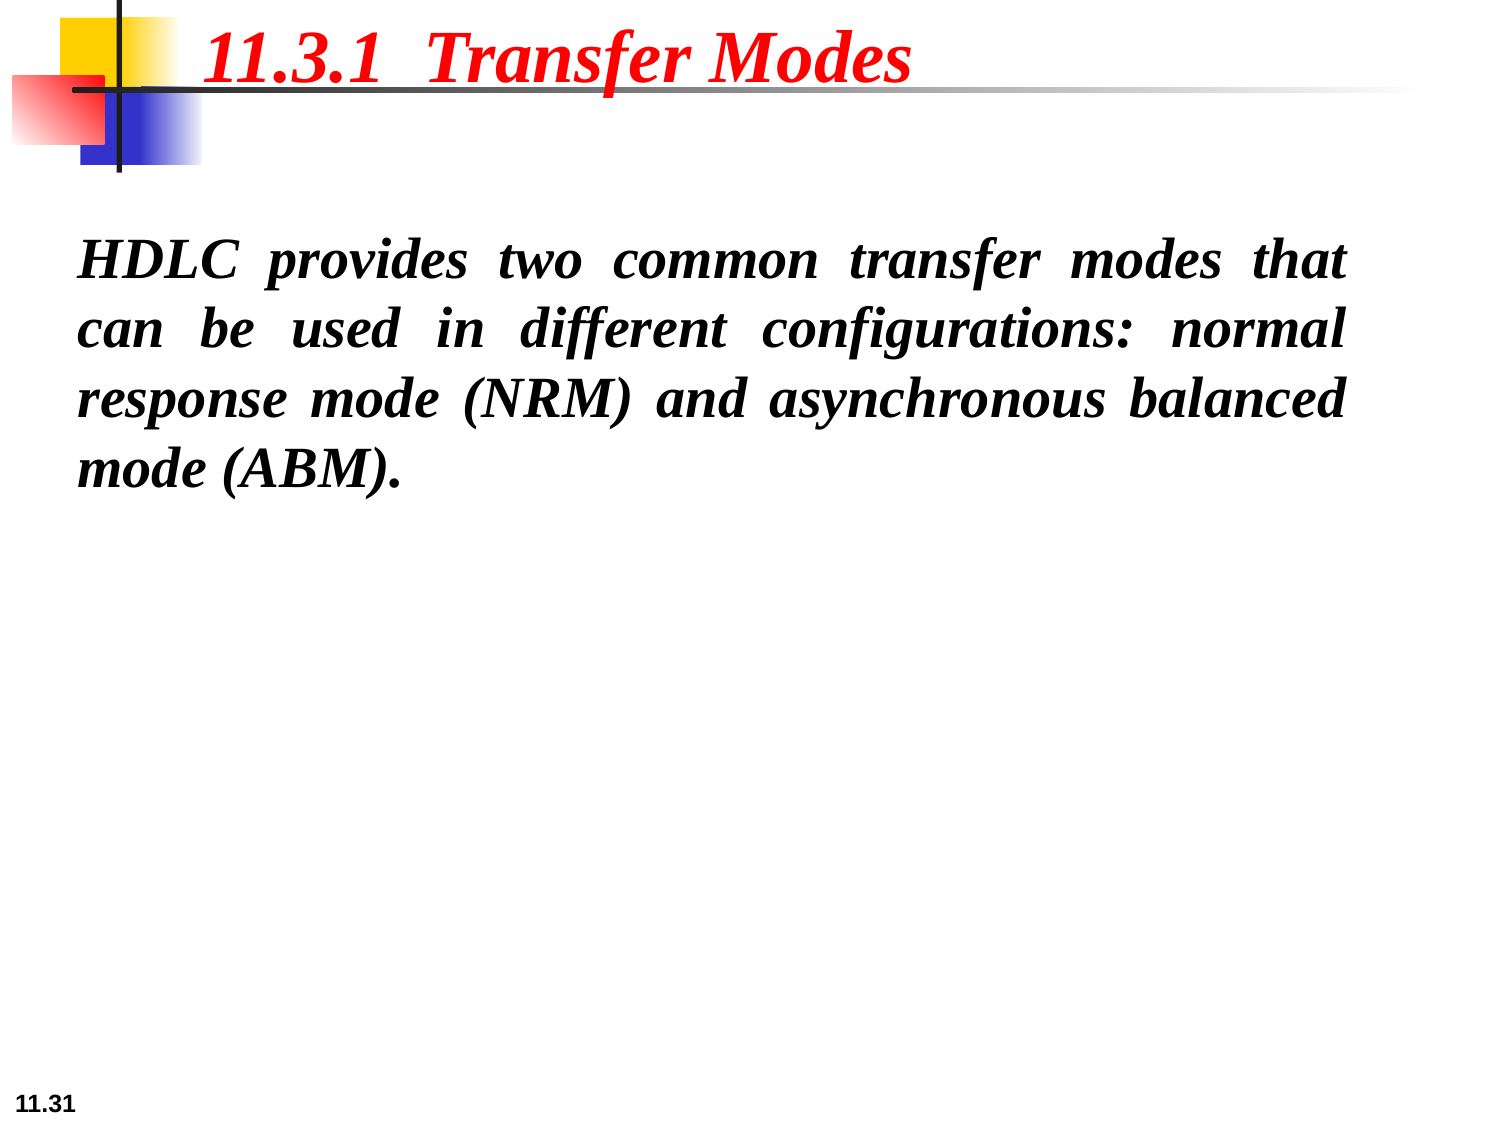

11.3.1  Transfer Modes

HDLC provides two common transfer modes that can be used in different configurations: normal response mode (NRM) and asynchronous balanced mode (ABM).
11.31